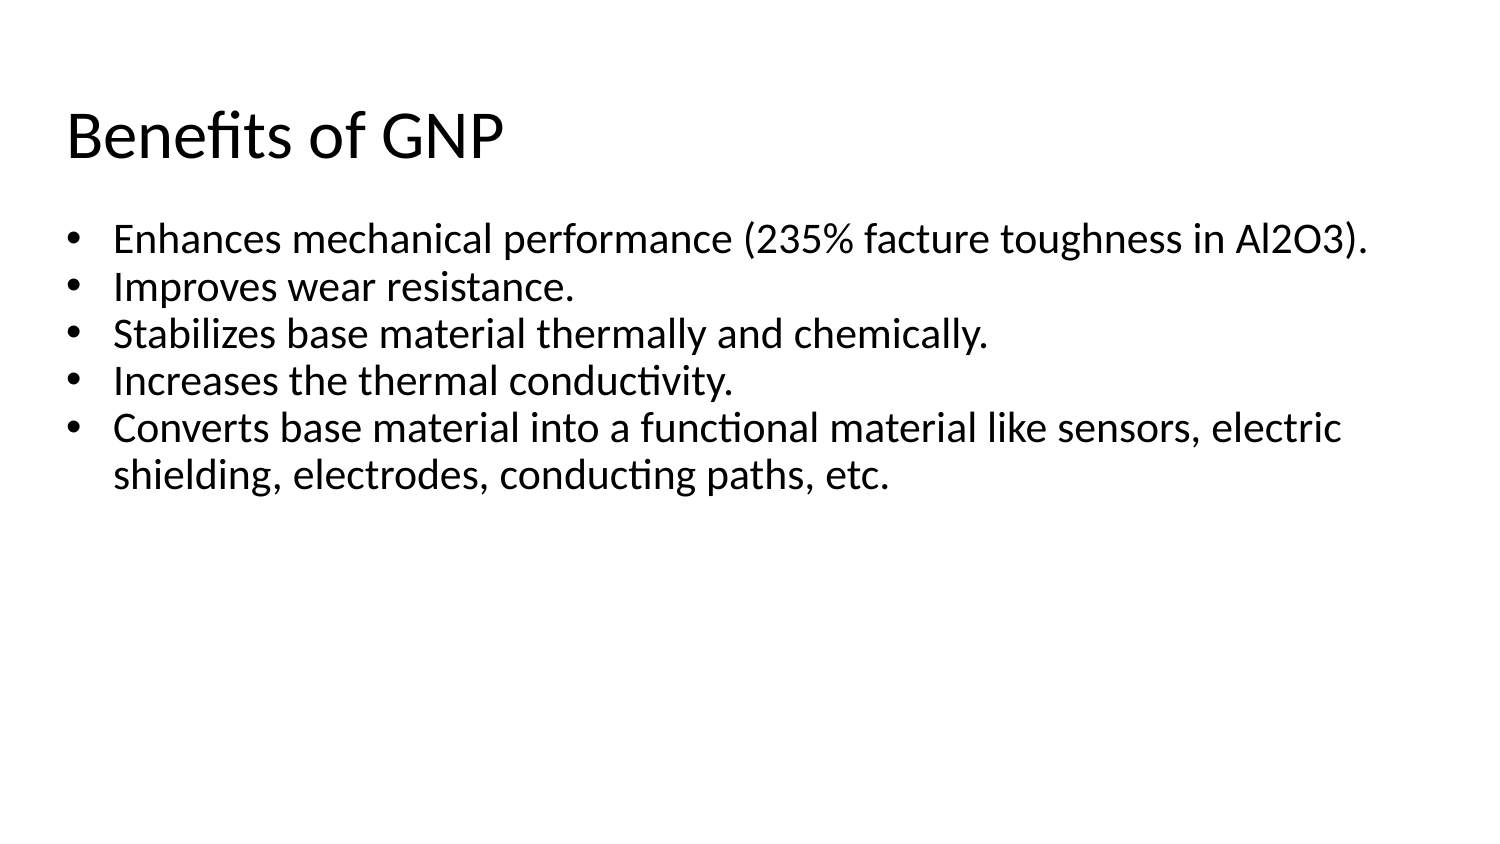

# Benefits of GNP
Enhances mechanical performance (235% facture toughness in Al2O3).
Improves wear resistance.
Stabilizes base material thermally and chemically.
Increases the thermal conductivity.
Converts base material into a functional material like sensors, electric shielding, electrodes, conducting paths, etc.